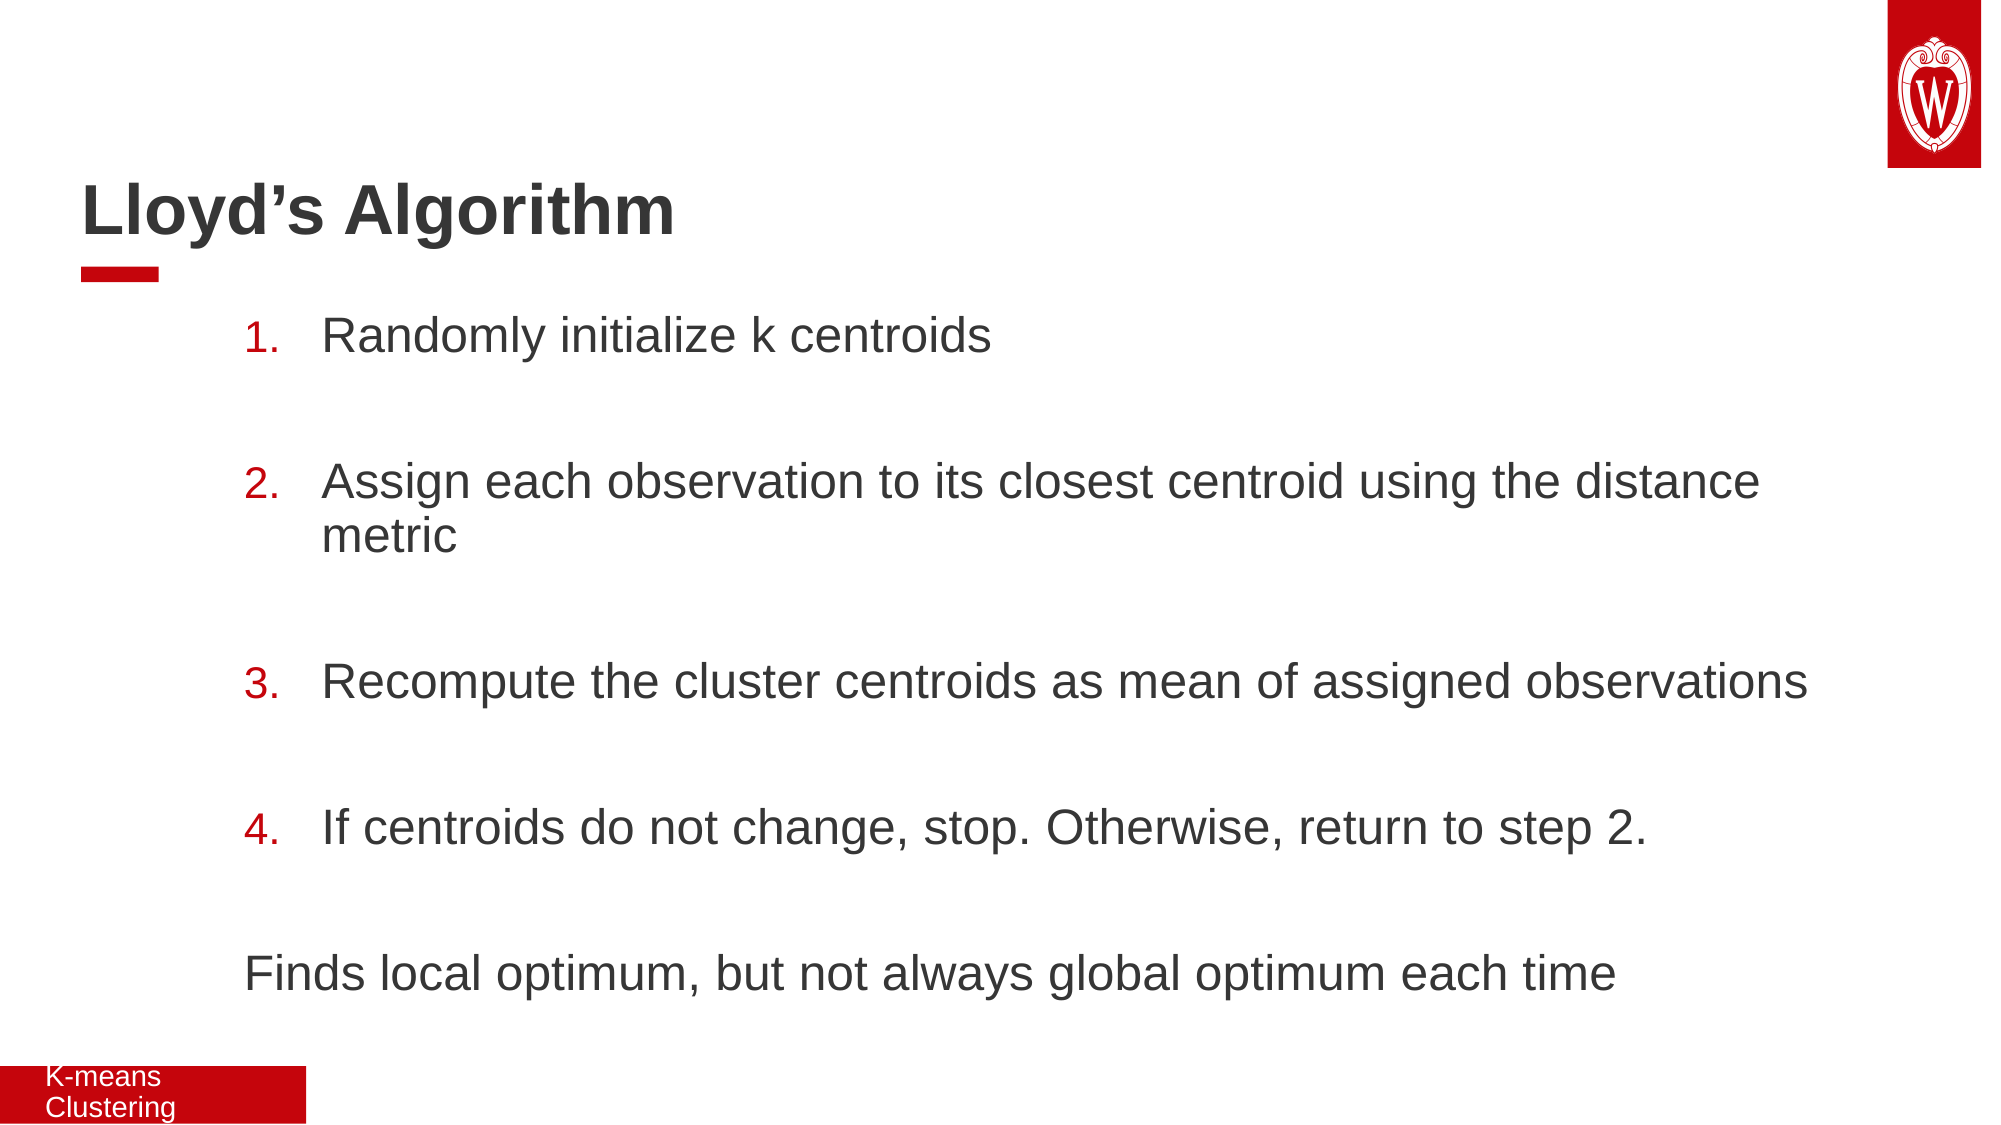

# Lloyd’s Algorithm
Randomly initialize k centroids

Assign each observation to its closest centroid using the distance metric

Recompute the cluster centroids as mean of assigned observations

If centroids do not change, stop. Otherwise, return to step 2.

Finds local optimum, but not always global optimum each time

K-means Clustering